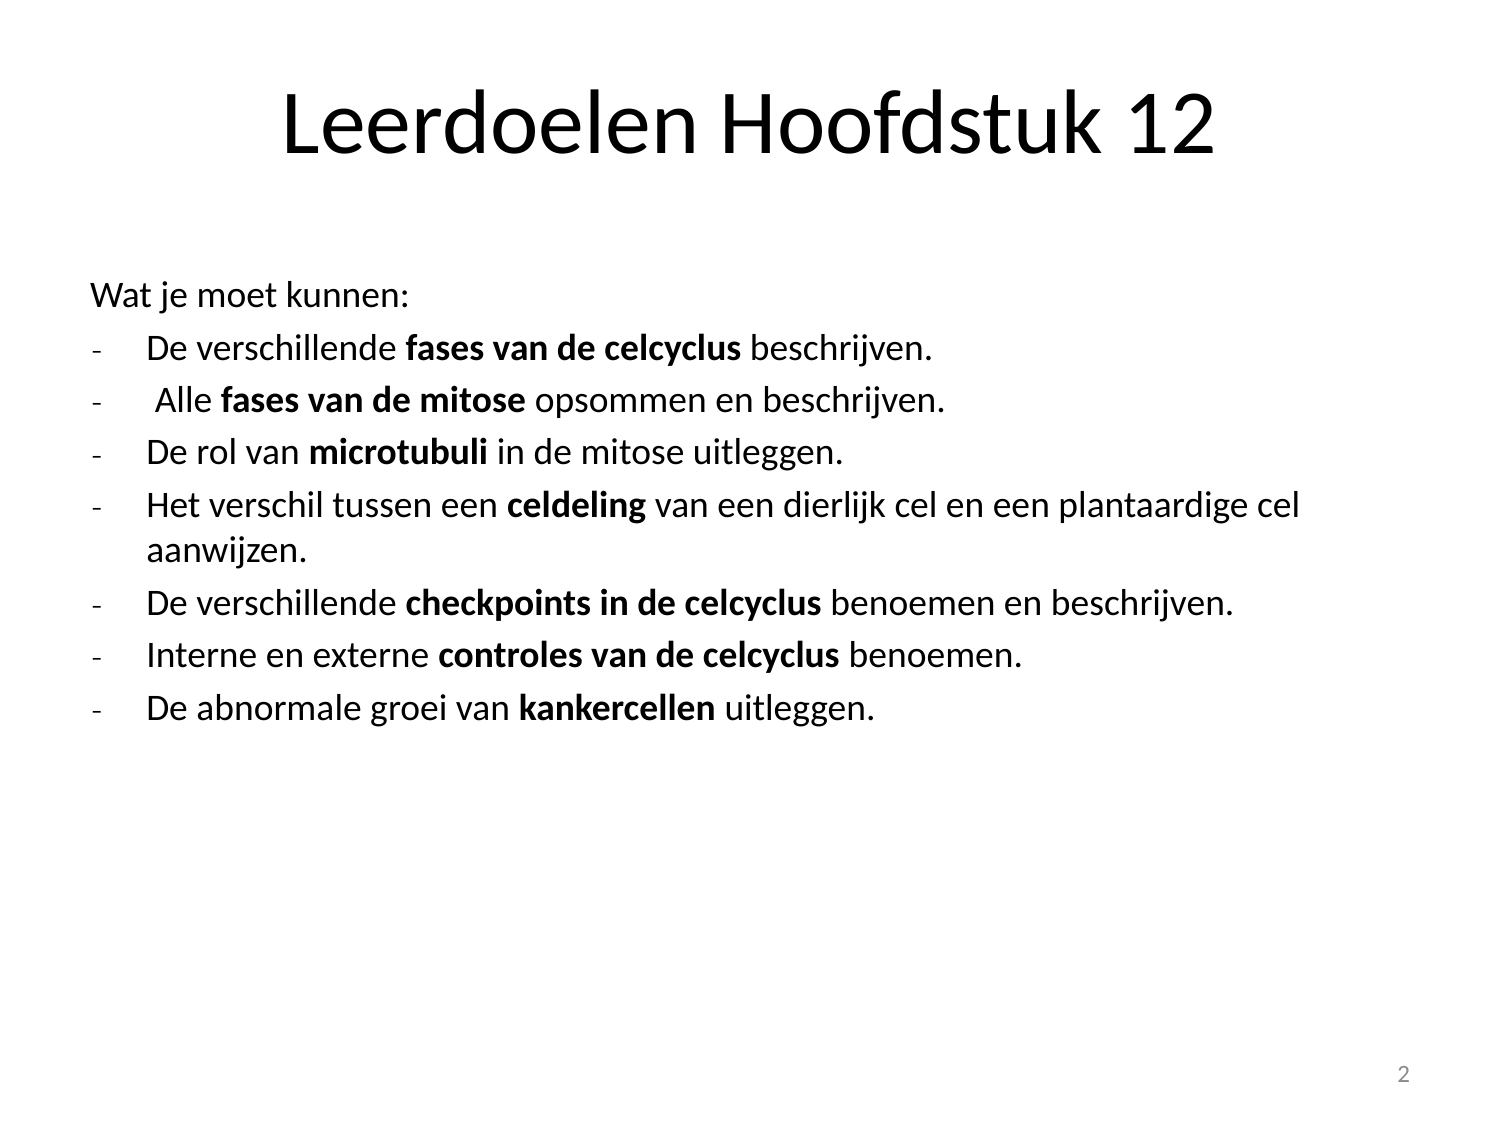

# Leerdoelen Hoofdstuk 12
Wat je moet kunnen:
De verschillende fases van de celcyclus beschrijven.
 Alle fases van de mitose opsommen en beschrijven.
De rol van microtubuli in de mitose uitleggen.
Het verschil tussen een celdeling van een dierlijk cel en een plantaardige cel aanwijzen.
De verschillende checkpoints in de celcyclus benoemen en beschrijven.
Interne en externe controles van de celcyclus benoemen.
De abnormale groei van kankercellen uitleggen.
2